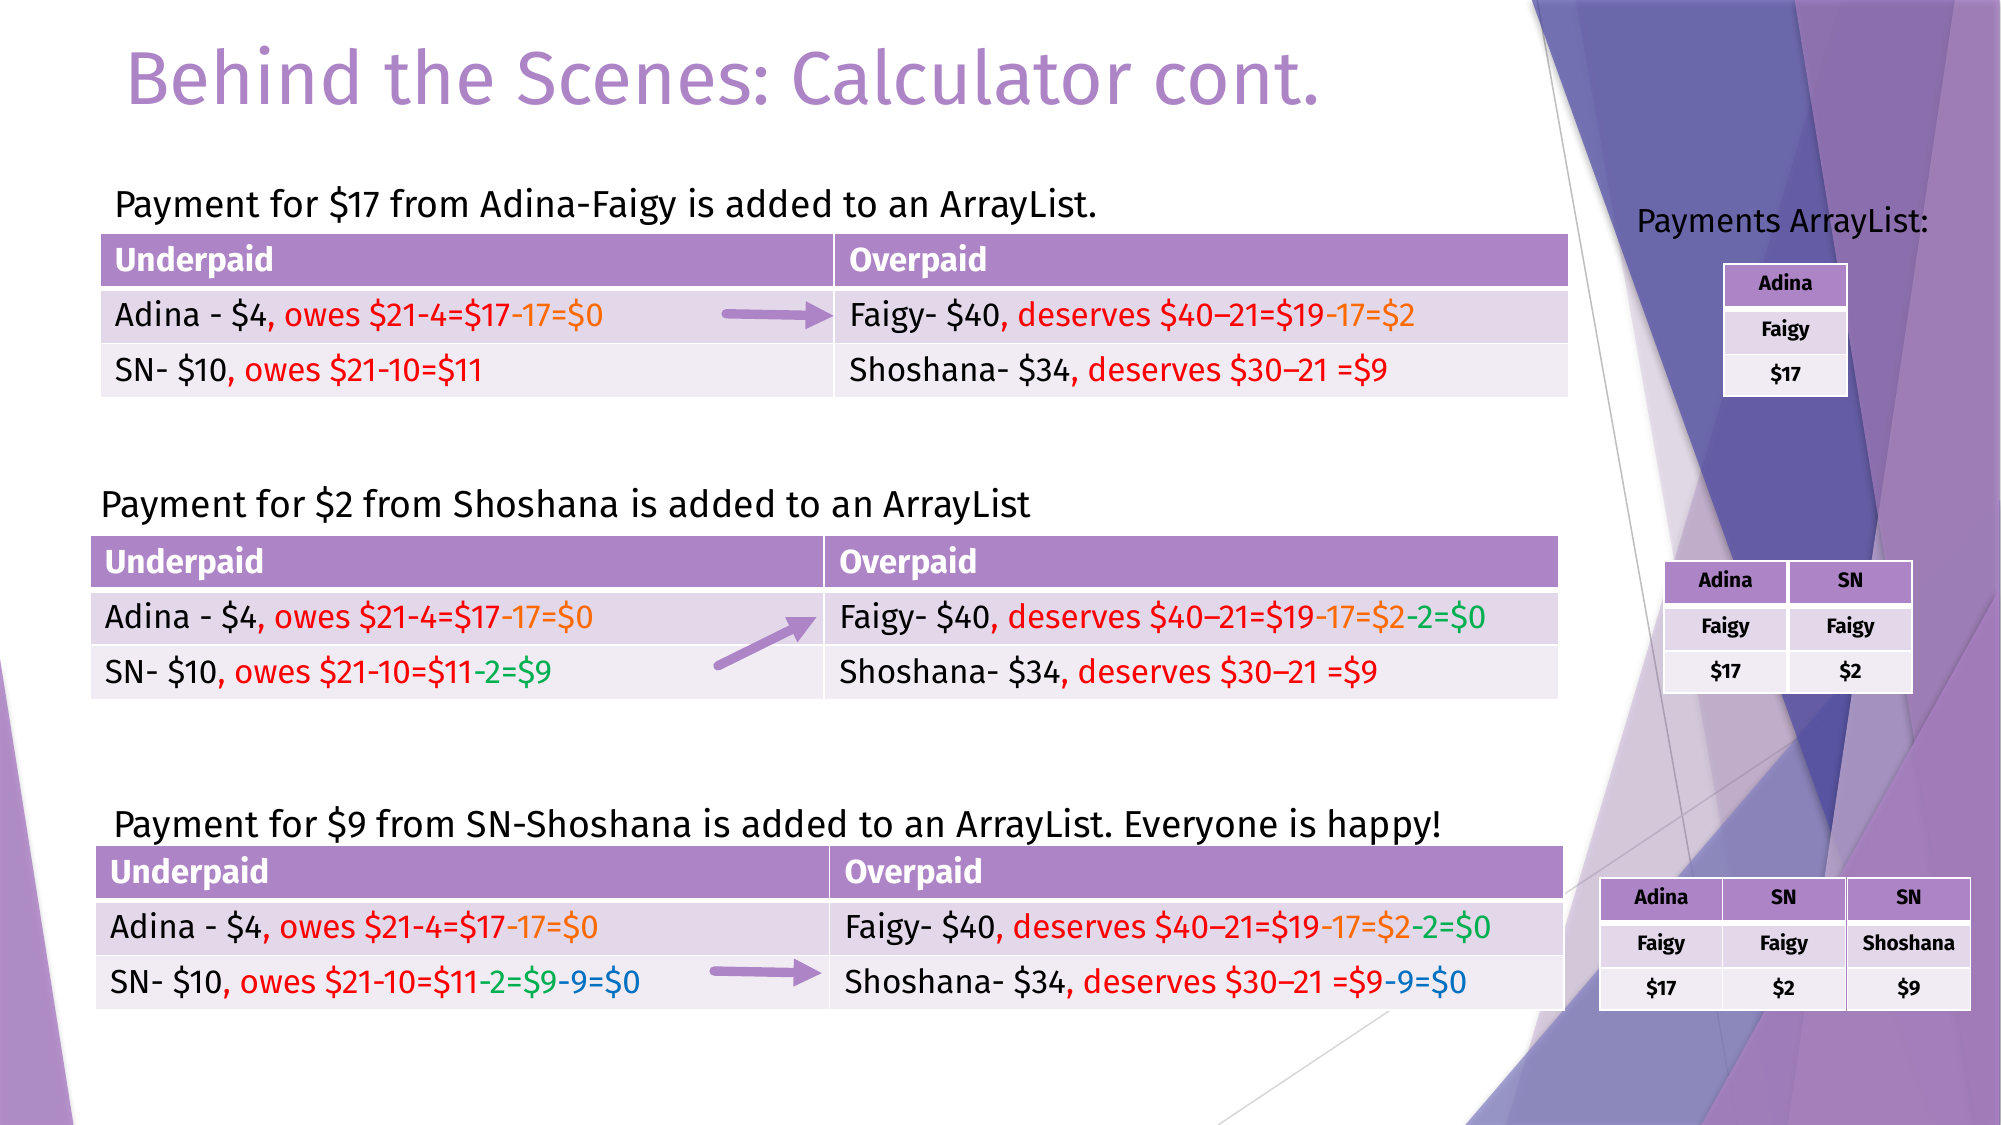

# Behind the Scenes: Calculator cont.
Payment for $17 from Adina-Faigy is added to an ArrayList.

Payments ArrayList:
| Underpaid | Overpaid |
| --- | --- |
| Adina - $4, owes $21-4=$17-17=$0 | Faigy- $40, deserves $40–21=$19-17=$2 |
| SN- $10, owes $21-10=$11 | Shoshana- $34, deserves $30–21 =$9 |
| Adina |
| --- |
| Faigy |
| $17 |
Payment for $2 from Shoshana is added to an ArrayList
| Underpaid | Overpaid |
| --- | --- |
| Adina - $4, owes $21-4=$17-17=$0 | Faigy- $40, deserves $40–21=$19-17=$2-2=$0 |
| SN- $10, owes $21-10=$11-2=$9 | Shoshana- $34, deserves $30–21 =$9 |
| Adina |
| --- |
| Faigy |
| $17 |
| SN |
| --- |
| Faigy |
| $2 |
Payment for $9 from SN-Shoshana is added to an ArrayList. Everyone is happy!

| Underpaid | Overpaid |
| --- | --- |
| Adina - $4, owes $21-4=$17-17=$0 | Faigy- $40, deserves $40–21=$19-17=$2-2=$0 |
| SN- $10, owes $21-10=$11-2=$9-9=$0 | Shoshana- $34, deserves $30–21 =$9-9=$0 |
| SN |
| --- |
| Faigy |
| $2 |
| Adina |
| --- |
| Faigy |
| $17 |
| SN |
| --- |
| Shoshana |
| $9 |